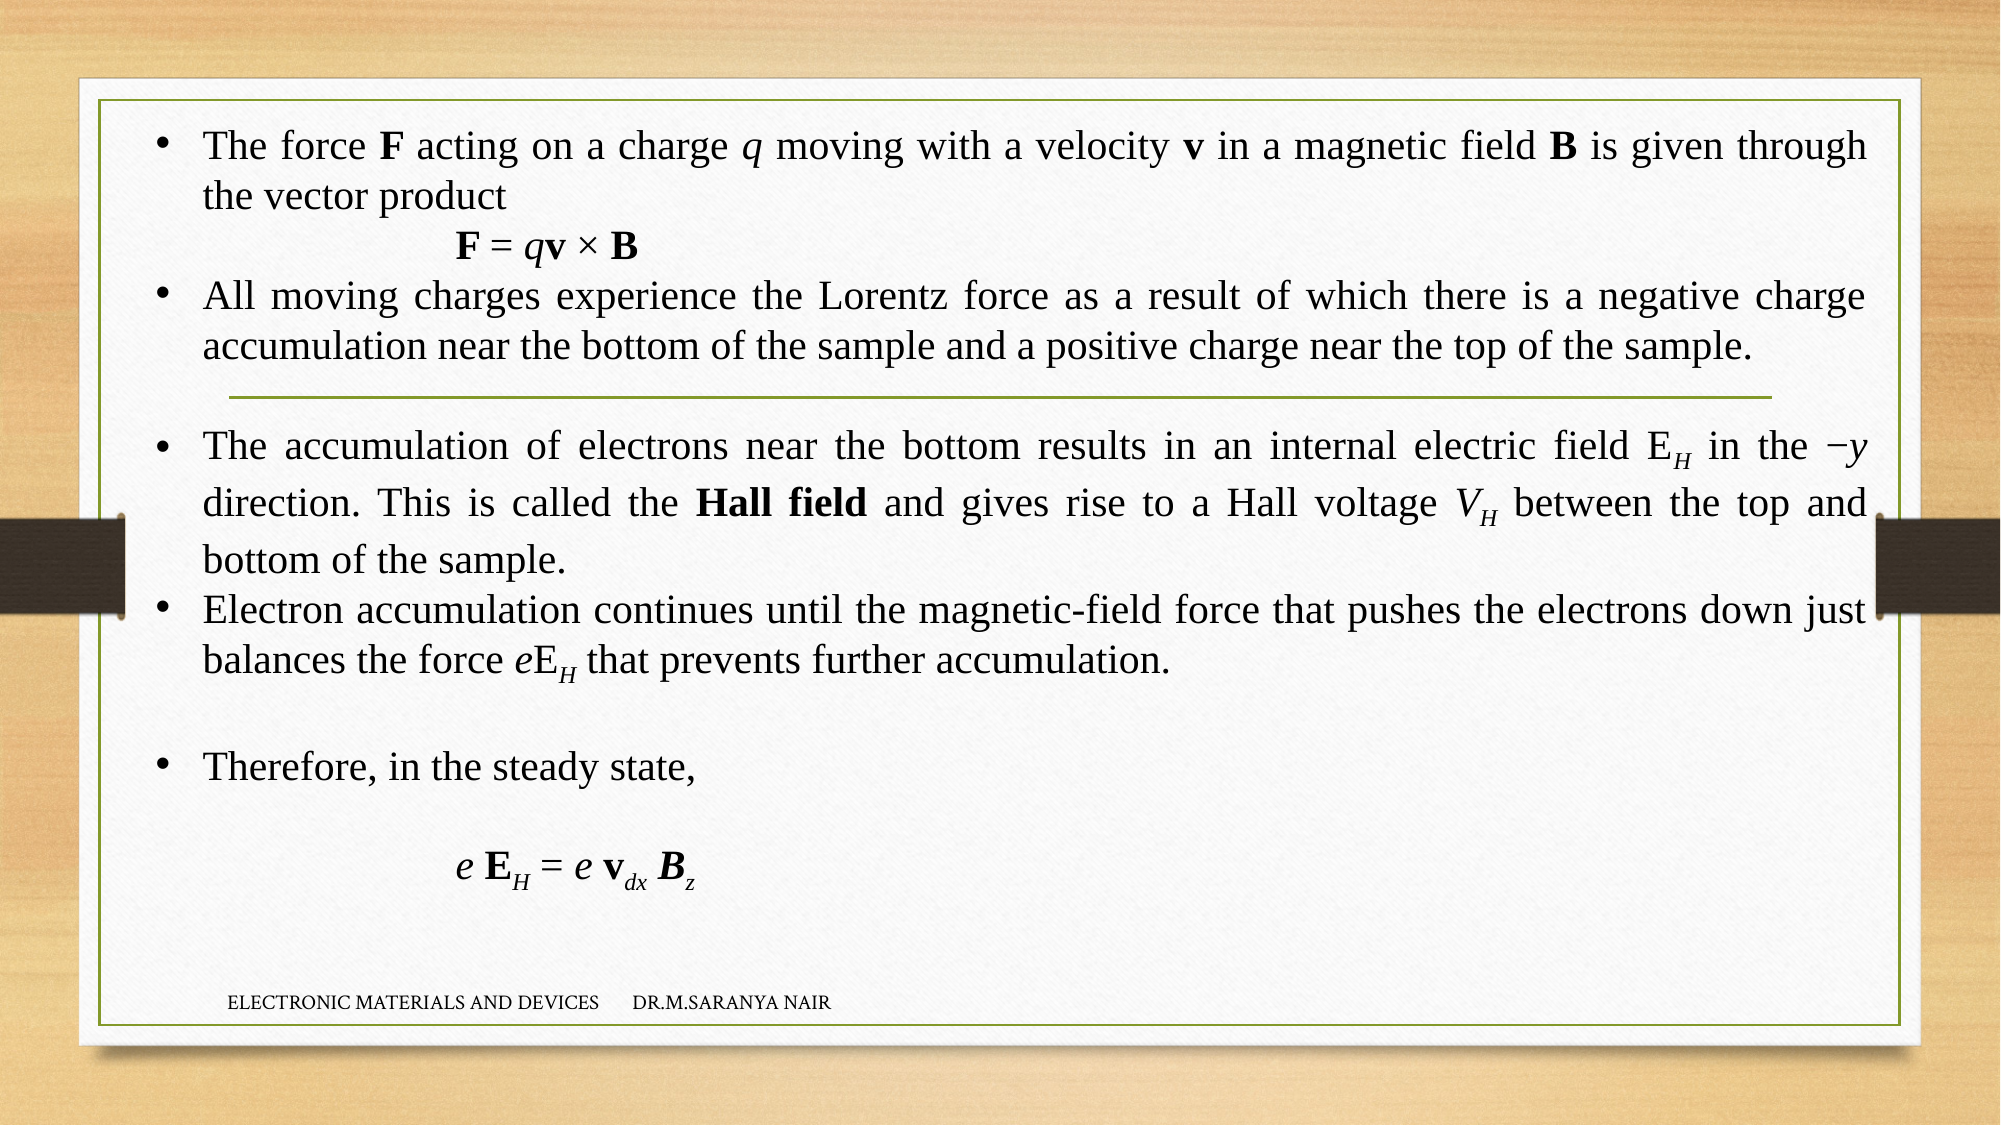

The force F acting on a charge q moving with a velocity v in a magnetic field B is given through the vector product
		F = qv × B
All moving charges experience the Lorentz force as a result of which there is a negative charge accumulation near the bottom of the sample and a positive charge near the top of the sample.

The accumulation of electrons near the bottom results in an internal electric field EH in the −y direction. This is called the Hall field and gives rise to a Hall voltage VH between the top and bottom of the sample.
Electron accumulation continues until the magnetic-field force that pushes the electrons down just balances the force eEH that prevents further accumulation.

Therefore, in the steady state,

		e EH = e vdx Bz
ELECTRONIC MATERIALS AND DEVICES       DR.M.SARANYA NAIR